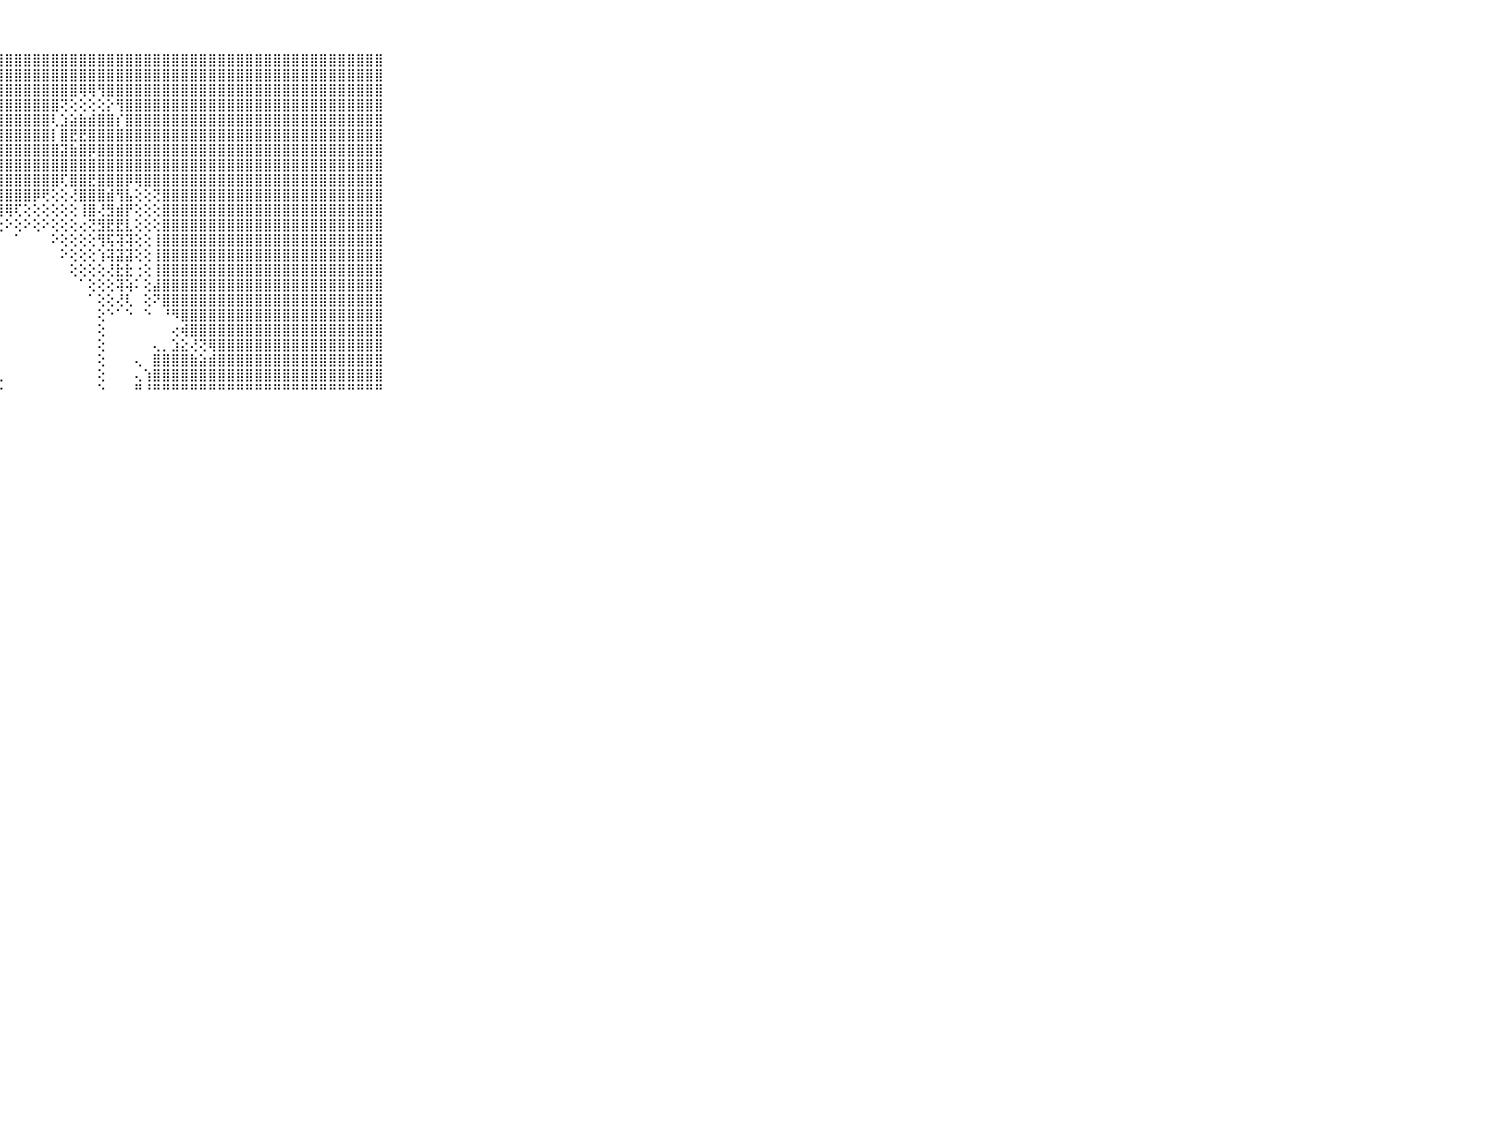

⠀⠀⠀⠀⠀⠀⠀⠀⠀⠀⠀⣿⣿⣿⣿⣿⣿⣿⣿⣿⣿⣿⣿⣿⣿⣿⣿⣿⣿⣿⣿⣿⣿⣿⣿⣿⣿⣿⣿⣿⣿⣿⣿⣿⣿⣿⣿⣿⣿⣿⣿⣿⣿⣿⣿⣿⣿⣿⣿⣿⣿⣿⣿⣿⣿⣿⣿⣿⣿⠀⠀⠀⠀⠀⠀⠀⠀⠀⠀⠀⠀
⠀⠀⠀⠀⠀⠀⠀⠀⠀⠀⠀⣿⣿⣿⣿⣿⣿⣿⣿⣿⣿⣿⣿⣿⣿⣿⣿⣿⣿⣿⣿⣿⣿⣿⣿⣿⣿⣿⣿⣿⣿⣿⣿⣿⣿⣿⣿⣿⣿⣿⣿⣿⣿⣿⣿⣿⣿⣿⣿⣿⣿⣿⣿⣿⣿⣿⣿⣿⣿⠀⠀⠀⠀⠀⠀⠀⠀⠀⠀⠀⠀
⠀⠀⠀⠀⠀⠀⠀⠀⠀⠀⠀⣿⣿⣿⣿⣿⣿⣿⣿⣿⣿⣿⣿⣿⣿⣿⣿⣿⣿⣿⣿⣿⣿⣿⣿⣿⢿⢿⢻⣿⣿⣿⣿⣿⣿⣿⣿⣿⣿⣿⣿⣿⣿⣿⣿⣿⣿⣿⣿⣿⣿⣿⣿⣿⣿⣿⣿⣿⣿⠀⠀⠀⠀⠀⠀⠀⠀⠀⠀⠀⠀
⠀⠀⠀⠀⠀⠀⠀⠀⠀⠀⠀⣿⣿⣿⣿⣿⣿⣿⣿⣿⣿⣿⣿⣿⣿⣿⣿⣿⣿⣿⣿⣿⣿⣿⢝⢕⢕⢕⢕⡕⢻⣿⣿⣿⣿⣿⣿⣿⣿⣿⣿⣿⣿⣿⣿⣿⣿⣿⣿⣿⣿⣿⣿⣿⣿⣿⣿⣿⣿⠀⠀⠀⠀⠀⠀⠀⠀⠀⠀⠀⠀
⠀⠀⠀⠀⠀⠀⠀⠀⠀⠀⠀⣿⣿⣿⣿⣿⣿⣿⣿⣿⣿⣿⣿⣿⣿⣿⣿⣿⣿⣿⣿⣿⣿⢇⣱⣵⣷⣾⣿⣿⡎⣿⣿⣿⣿⣿⣿⣿⣿⣿⣿⣿⣿⣿⣿⣿⣿⣿⣿⣿⣿⣿⣿⣿⣿⣿⣿⣿⣿⠀⠀⠀⠀⠀⠀⠀⠀⠀⠀⠀⠀
⠀⠀⠀⠀⠀⠀⠀⠀⠀⠀⠀⣿⣿⣿⣿⣿⣿⣿⣿⣿⣿⣿⣿⣿⣿⣿⣿⣿⣿⣿⣿⣿⣿⡇⣿⣟⣟⣿⣿⣿⣿⣿⣿⣿⣿⣿⣿⣿⣿⣿⣿⣿⣿⣿⣿⣿⣿⣿⣿⣿⣿⣿⣿⣿⣿⣿⣿⣿⣿⠀⠀⠀⠀⠀⠀⠀⠀⠀⠀⠀⠀
⠀⠀⠀⠀⠀⠀⠀⠀⠀⠀⠀⣿⣿⣿⣿⣿⣿⣿⣿⣿⣿⣿⣿⣿⣿⣿⣿⣿⣿⣿⣿⣿⣿⣿⣽⣷⣿⡿⣿⣿⣿⣿⣿⣿⣿⣿⣿⣿⣿⣿⣿⣿⣿⣿⣿⣿⣿⣿⣿⣿⣿⣿⣿⣿⣿⣿⣿⣿⣿⠀⠀⠀⠀⠀⠀⠀⠀⠀⠀⠀⠀
⠀⠀⠀⠀⠀⠀⠀⠀⠀⠀⠀⣿⣿⣿⣿⣿⣿⣿⣿⣿⣿⣿⣿⣿⣿⣿⣿⣿⣿⣿⣿⣿⣿⣿⣿⣿⣿⣿⣿⣿⣿⣿⣿⣿⣿⣿⣿⣿⣿⣿⣿⣿⣿⣿⣿⣿⣿⣿⣿⣿⣿⣿⣿⣿⣿⣿⣿⣿⣿⠀⠀⠀⠀⠀⠀⠀⠀⠀⠀⠀⠀
⠀⠀⠀⠀⠀⠀⠀⠀⠀⠀⠀⣿⣿⣿⣿⣿⣿⣿⣿⣿⣿⣿⣿⣿⣿⣿⣿⣿⣿⣿⣿⣿⣿⣿⢏⣿⣿⣟⣿⣿⣿⡿⢿⣿⣿⣿⣿⣿⣿⣿⣿⣿⣿⣿⣿⣿⣿⣿⣿⣿⣿⣿⣿⣿⣿⣿⣿⣿⣿⠀⠀⠀⠀⠀⠀⠀⠀⠀⠀⠀⠀
⠀⠀⠀⠀⠀⠀⠀⠀⠀⠀⠀⣿⣿⣿⣿⣿⣿⣿⣿⣿⣿⣿⣿⣿⣿⣿⣿⣿⣿⣿⣿⡿⢟⢕⢕⢜⣿⣿⣿⣾⢻⣧⢕⢕⢝⣿⣿⣿⣿⣿⣿⣿⣿⣿⣿⣿⣿⣿⣿⣿⣿⣿⣿⣿⣿⣿⣿⣿⣿⠀⠀⠀⠀⠀⠀⠀⠀⠀⠀⠀⠀
⠀⠀⠀⠀⠀⠀⠀⠀⠀⠀⠀⣿⣿⣿⣿⣿⣿⣿⣿⣿⣿⣿⣿⣿⣿⣿⣿⣿⢿⢏⢕⢕⢕⢕⢕⢕⢸⣿⢜⣻⣾⡟⢕⢕⢕⣿⣿⣿⣿⣿⣿⣿⣿⣿⣿⣿⣿⣿⣿⣿⣿⣿⣿⣿⣿⣿⣿⣿⣿⠀⠀⠀⠀⠀⠀⠀⠀⠀⠀⠀⠀
⠀⠀⠀⠀⠀⠀⠀⠀⠀⠀⠀⣿⣿⣿⣿⣿⣿⣿⣿⣿⣿⣿⣿⣿⣿⣿⣿⢕⠕⢕⠕⢕⠕⢕⢕⢕⢔⢝⣻⣟⣟⣇⢕⢕⢕⣿⣿⣿⣿⣿⣿⣿⣿⣿⣿⣿⣿⣿⣿⣿⣿⣿⣿⣿⣿⣿⣿⣿⣿⠀⠀⠀⠀⠀⠀⠀⠀⠀⠀⠀⠀
⠀⠀⠀⠀⠀⠀⠀⠀⠀⠀⠀⣿⣿⣿⣿⣿⣿⣿⣿⣿⣿⣿⣿⣿⣿⣿⢇⠀⠀⠁⠀⠀⠀⠕⢕⢕⢕⢕⢻⢯⢽⢽⢕⢕⢸⣿⣿⣿⣿⣿⣿⣿⣿⣿⣿⣿⣿⣿⣿⣿⣿⣿⣿⣿⣿⣿⣿⣿⣿⠀⠀⠀⠀⠀⠀⠀⠀⠀⠀⠀⠀
⠀⠀⠀⠀⠀⠀⠀⠀⠀⠀⠀⣿⣿⣿⣿⣿⣿⣿⣿⣿⣿⣿⣿⣿⣿⣿⢕⠀⠀⠀⠀⠀⠀⠀⠕⢕⢕⢕⢱⢽⣽⣽⢕⢕⢸⣿⣿⣿⣿⣿⣿⣿⣿⣿⣿⣿⣿⣿⣿⣿⣿⣿⣿⣿⣿⣿⣿⣿⣿⠀⠀⠀⠀⠀⠀⠀⠀⠀⠀⠀⠀
⠀⠀⠀⠀⠀⠀⠀⠀⠀⠀⠀⣿⣿⣿⣿⣿⣿⣿⣿⣿⣿⣿⣿⣿⡿⠕⠀⠀⠀⠀⠀⠀⠀⠀⠀⢕⢕⢕⢕⢜⣗⣗⢐⢕⢸⣿⣿⣿⣿⣿⣿⣿⣿⣿⣿⣿⣿⣿⣿⣿⣿⣿⣿⣿⣿⣿⣿⣿⣿⠀⠀⠀⠀⠀⠀⠀⠀⠀⠀⠀⠀
⠀⠀⠀⠀⠀⠀⠀⠀⠀⠀⠀⣿⣿⣿⣿⣿⣿⣿⣿⣿⣿⣿⣿⡿⠑⠀⠀⠀⠀⠀⠀⠀⠀⠀⠀⠀⠁⢕⢕⢕⢽⢵⠅⢕⣼⣿⣿⣿⣿⣿⣿⣿⣿⣿⣿⣿⣿⣿⣿⣿⣿⣿⣿⣿⣿⣿⣿⣿⣿⠀⠀⠀⠀⠀⠀⠀⠀⠀⠀⠀⠀
⠀⠀⠀⠀⠀⠀⠀⠀⠀⠀⠀⣿⣿⣿⣿⣿⣿⣿⣿⣿⣿⣿⣿⢕⠀⠀⠀⠀⠀⠀⠀⠀⠀⠀⠀⠀⠀⠁⢕⢕⢜⢇⠀⢕⠝⣿⣿⣿⣿⣿⣿⣿⣿⣿⣿⣿⣿⣿⣿⣿⣿⣿⣿⣿⣿⣿⣿⣿⣿⠀⠀⠀⠀⠀⠀⠀⠀⠀⠀⠀⠀
⠀⠀⠀⠀⠀⠀⠀⠀⠀⠀⠀⣿⣿⣿⣿⣿⣿⣿⣿⣿⣿⣿⡟⠁⠀⠀⠀⠀⠀⠀⠀⠀⠀⠀⠀⠀⠀⠀⢕⠑⠁⠑⠀⠑⠀⠘⠻⣿⣿⣿⣿⣿⣿⣿⣿⣿⣿⣿⣿⣿⣿⣿⣿⣿⣿⣿⣿⣿⣿⠀⠀⠀⠀⠀⠀⠀⠀⠀⠀⠀⠀
⠀⠀⠀⠀⠀⠀⠀⠀⠀⠀⠀⣿⣿⣿⣿⣿⣿⣿⣿⣿⣿⡟⠁⠀⠀⠀⢰⡇⠀⠀⠀⠀⠀⠀⠀⠀⠀⠀⢕⠀⠀⠀⠀⠀⠀⠀⢔⢾⣿⣿⣿⣿⣿⣿⣿⣿⣿⣿⣿⣿⣿⣿⣿⣿⣿⣿⣿⣿⣿⠀⠀⠀⠀⠀⠀⠀⠀⠀⠀⠀⠀
⠀⠀⠀⠀⠀⠀⠀⠀⠀⠀⠀⣿⣿⣿⣿⣿⣿⣿⣿⣿⣿⠅⠀⠀⠀⢄⣾⡇⠀⠀⠀⠀⠀⠀⠀⠀⠀⠀⢕⠀⠀⠀⠀⠀⢄⡀⣱⣕⢜⢝⢿⣿⣿⣿⣿⣿⣿⣿⣿⣿⣿⣿⣿⣿⣿⣿⣿⣿⣿⠀⠀⠀⠀⠀⠀⠀⠀⠀⠀⠀⠀
⠀⠀⠀⠀⠀⠀⠀⠀⠀⠀⠀⣿⣿⣿⣿⣿⣿⣿⣿⣿⡇⠀⠀⠀⢔⣾⣿⡇⠀⠀⠀⠀⠀⠀⠀⠀⠀⠀⢕⠀⠀⠀⢄⠀⣿⣿⣿⣿⣷⣵⣾⣿⣿⣿⣿⣿⣿⣿⣿⣿⣿⣿⣿⣿⣿⣿⣿⣿⣿⠀⠀⠀⠀⠀⠀⠀⠀⠀⠀⠀⠀
⠀⠀⠀⠀⠀⠀⠀⠀⠀⠀⠀⣿⣿⣿⣿⣿⣿⣿⣿⡿⠕⠀⠀⢄⣼⣿⣿⢇⠀⠀⠀⠀⠀⠀⠀⠀⠀⠀⢕⠀⠀⠀⢄⢱⣿⣿⣿⣿⣿⣿⣿⣿⣿⣿⣿⣿⣿⣿⣿⣿⣿⣿⣿⣿⣿⣿⣿⣿⣿⠀⠀⠀⠀⠀⠀⠀⠀⠀⠀⠀⠀
⠀⠀⠀⠀⠀⠀⠀⠀⠀⠀⠀⠛⠛⠛⠛⠛⠛⠛⠛⠃⠀⠀⠀⠑⠛⠛⠛⠑⠀⠀⠀⠀⠀⠀⠀⠀⠀⠀⠑⠀⠀⠀⠛⠘⠛⠛⠛⠛⠛⠛⠛⠛⠛⠛⠛⠛⠛⠛⠛⠛⠛⠛⠛⠛⠛⠛⠛⠛⠛⠀⠀⠀⠀⠀⠀⠀⠀⠀⠀⠀⠀